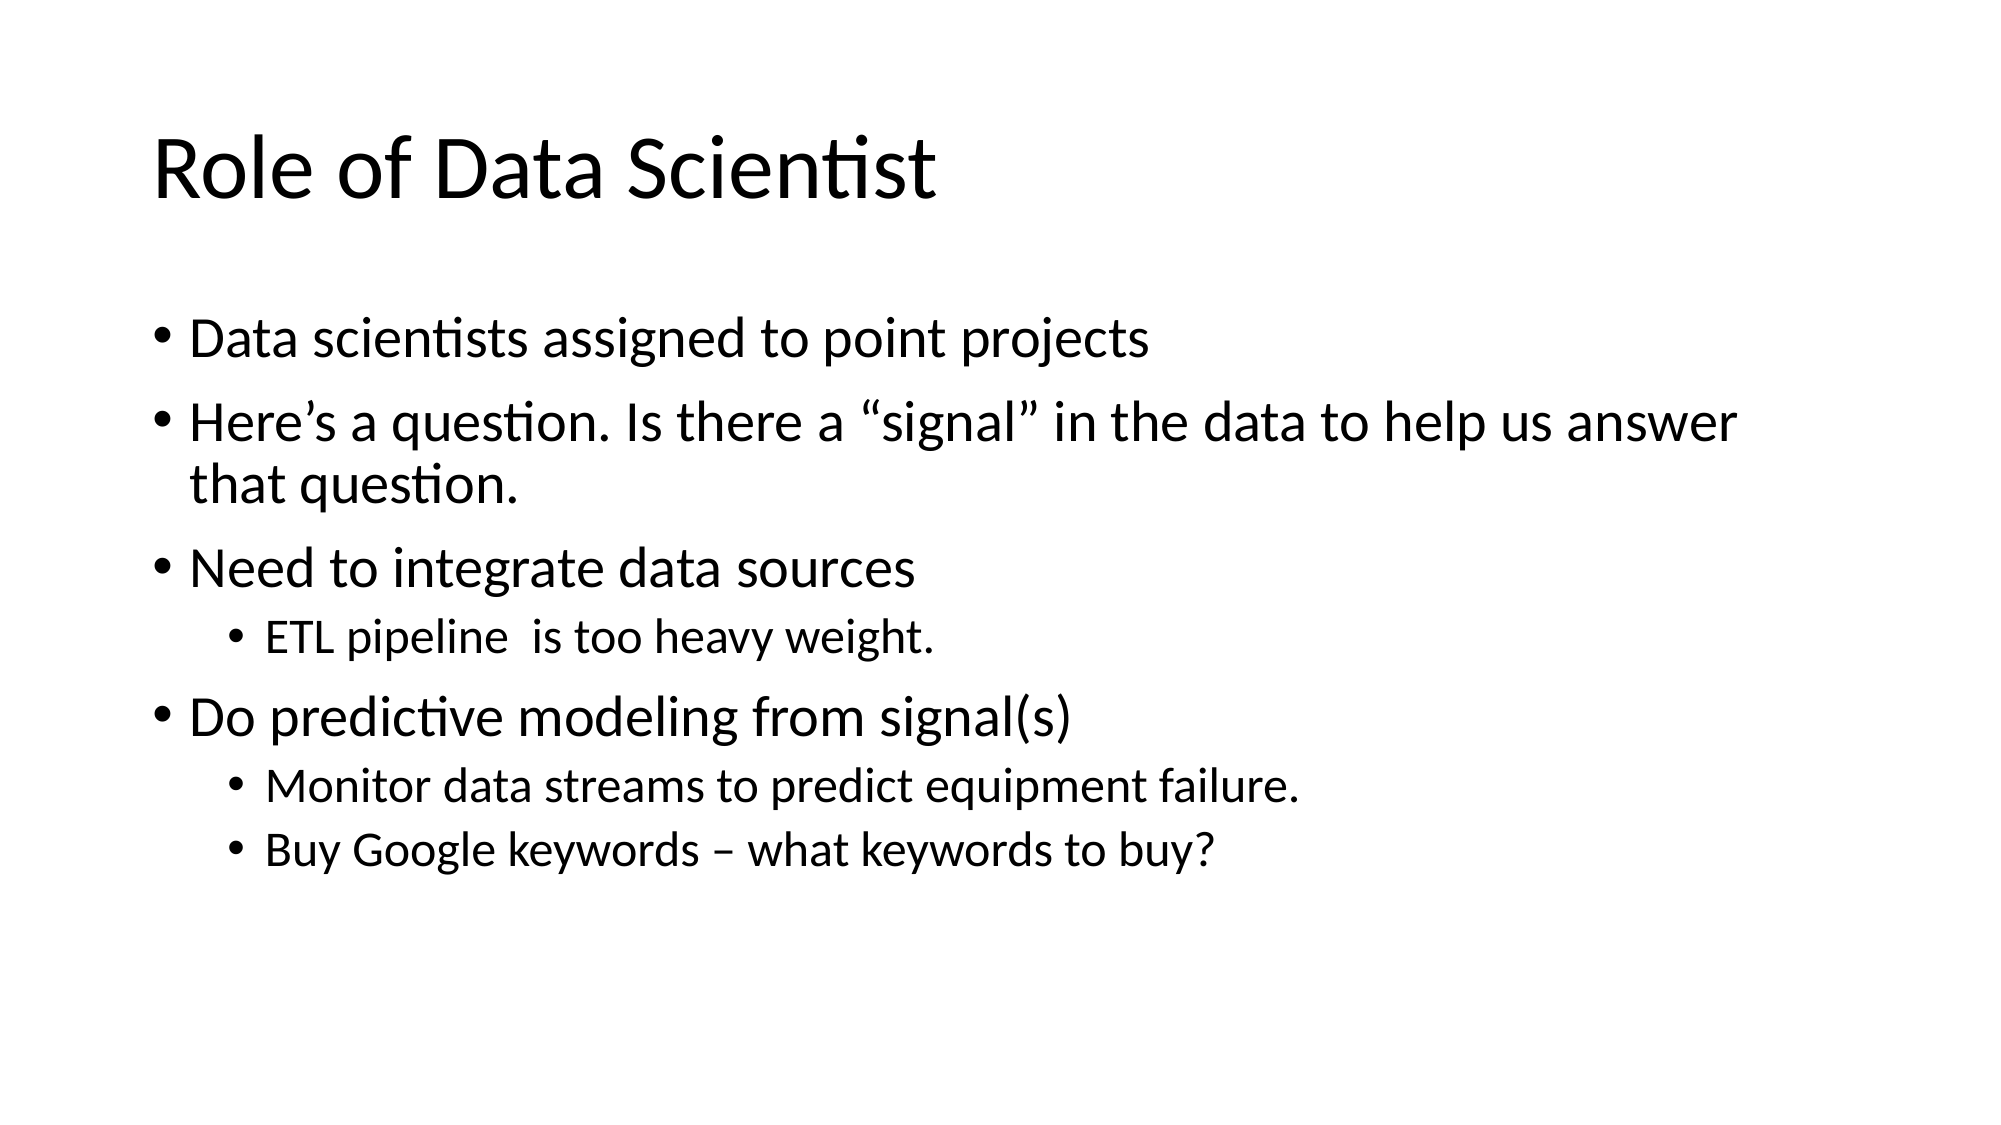

# Role of Data Scientist
Data scientists assigned to point projects
Here’s a question. Is there a “signal” in the data to help us answer that question.
Need to integrate data sources
ETL pipeline  is too heavy weight.
Do predictive modeling from signal(s)
Monitor data streams to predict equipment failure.
Buy Google keywords – what keywords to buy?